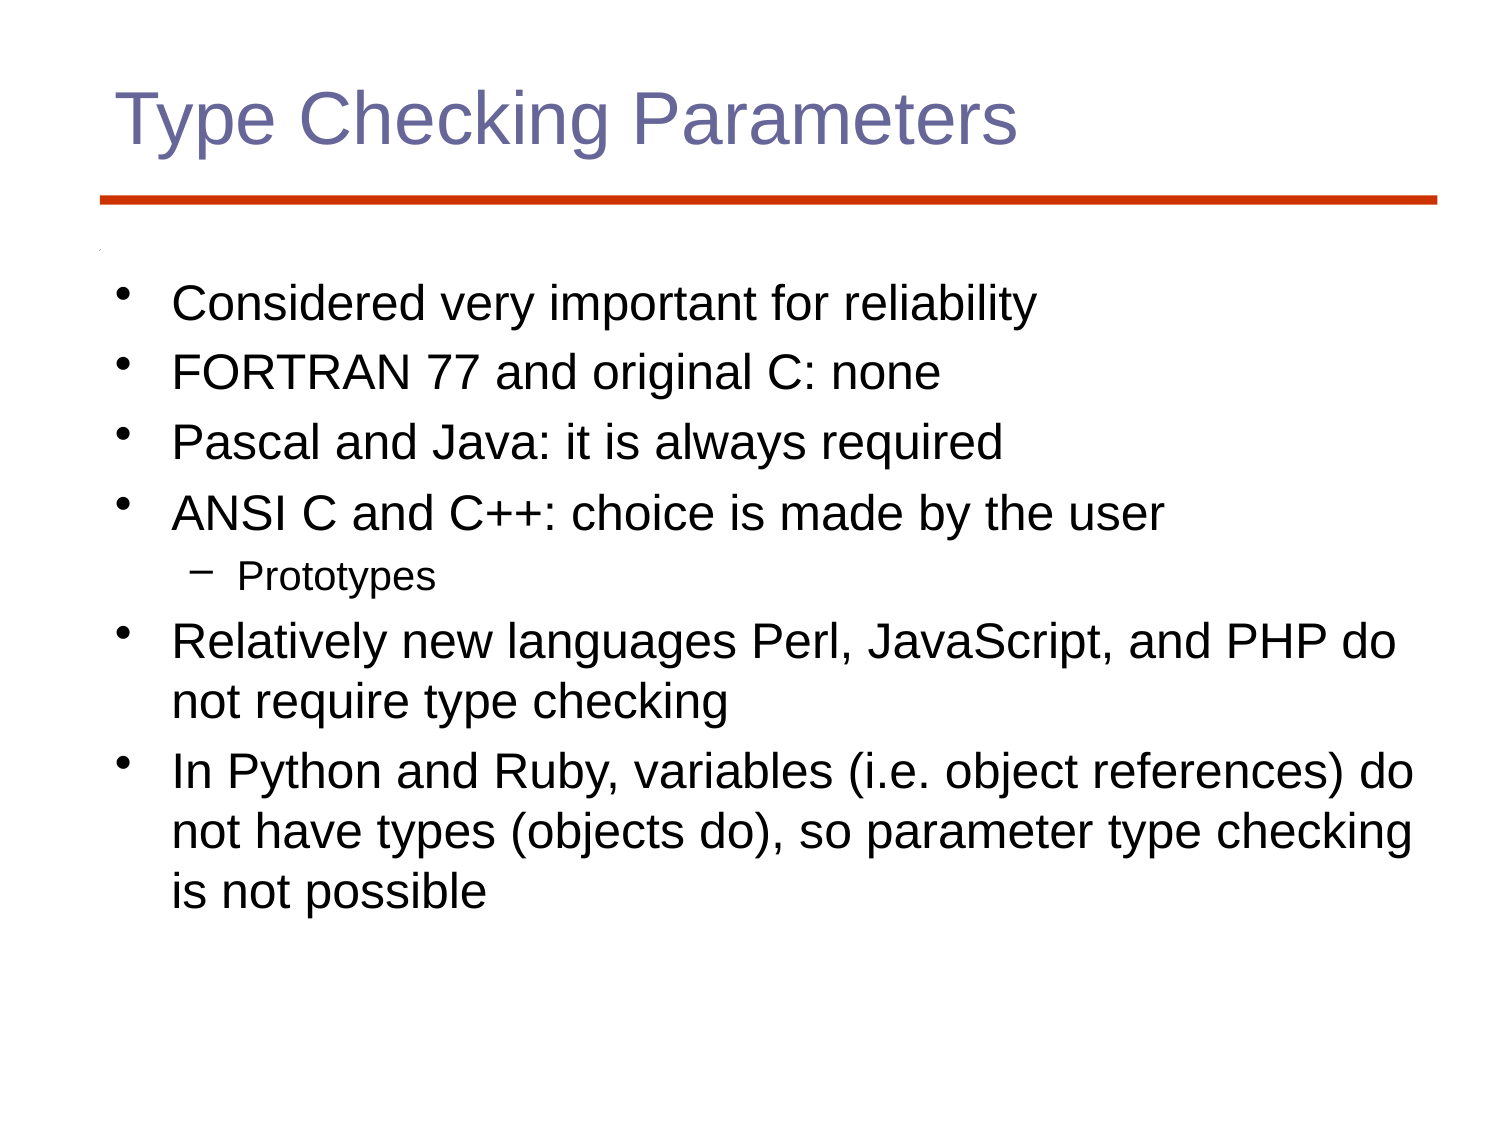

# Type Checking Parameters
Considered very important for reliability
FORTRAN 77 and original C: none
Pascal and Java: it is always required
ANSI C and C++: choice is made by the user
Prototypes
Relatively new languages Perl, JavaScript, and PHP do not require type checking
In Python and Ruby, variables (i.e. object references) do not have types (objects do), so parameter type checking is not possible